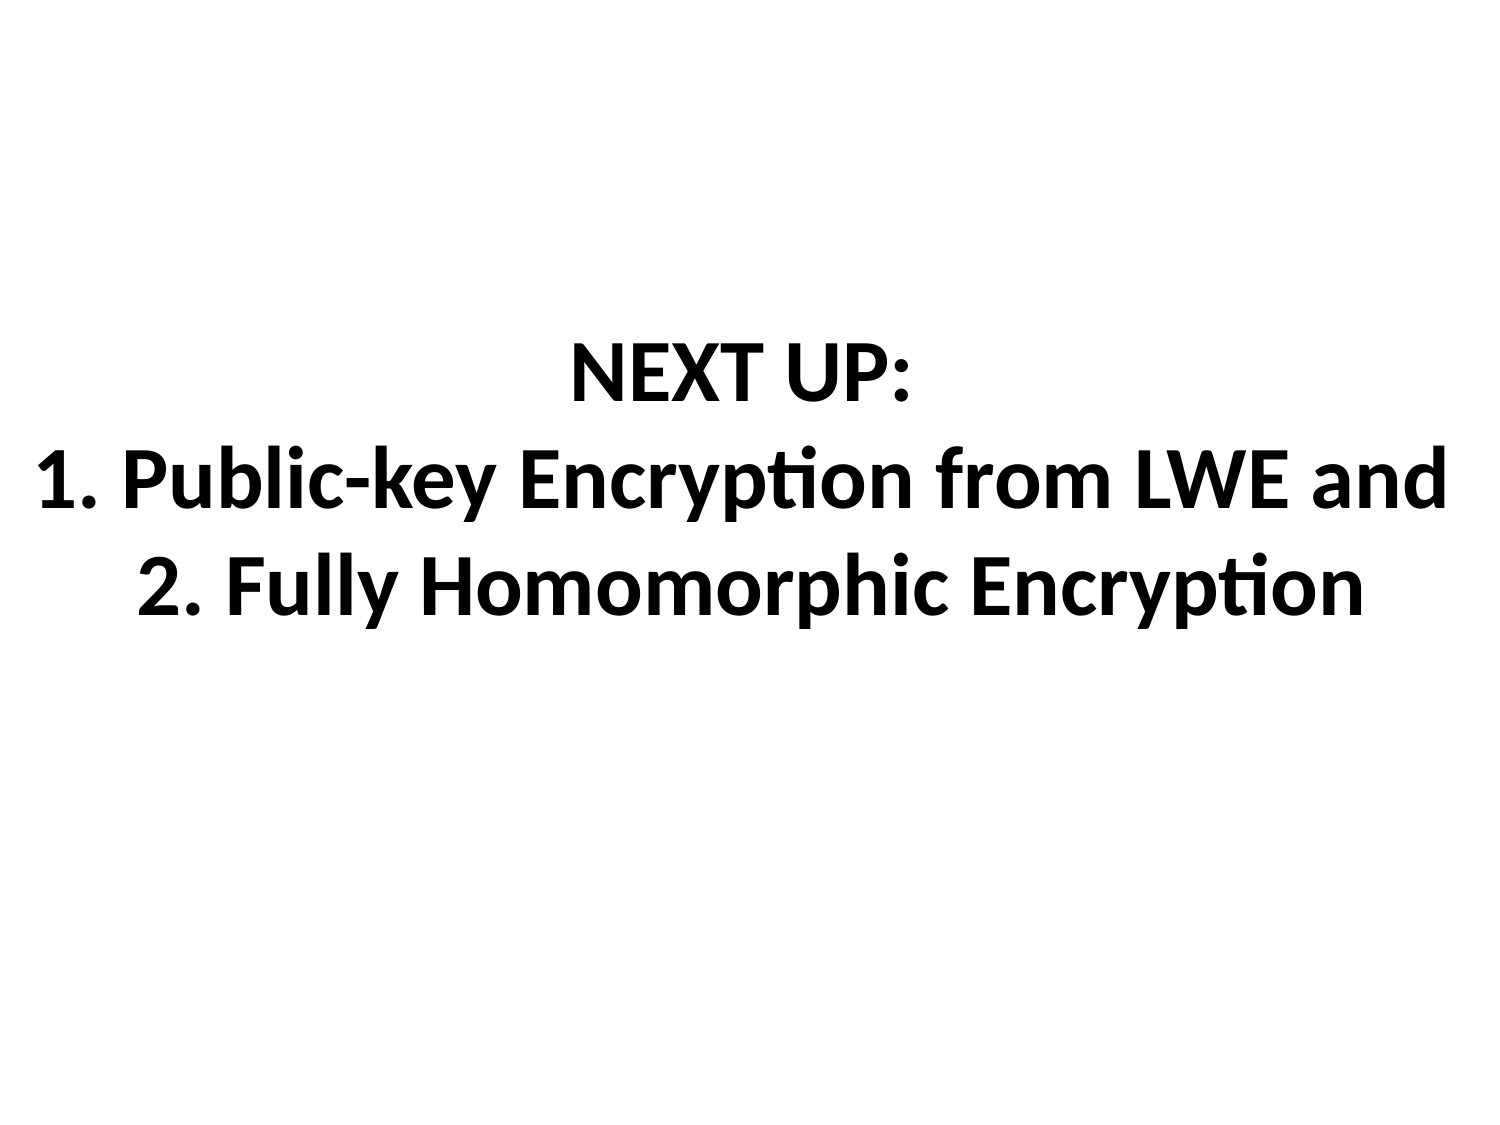

NEXT UP:
1. Public-key Encryption from LWE and
2. Fully Homomorphic Encryption